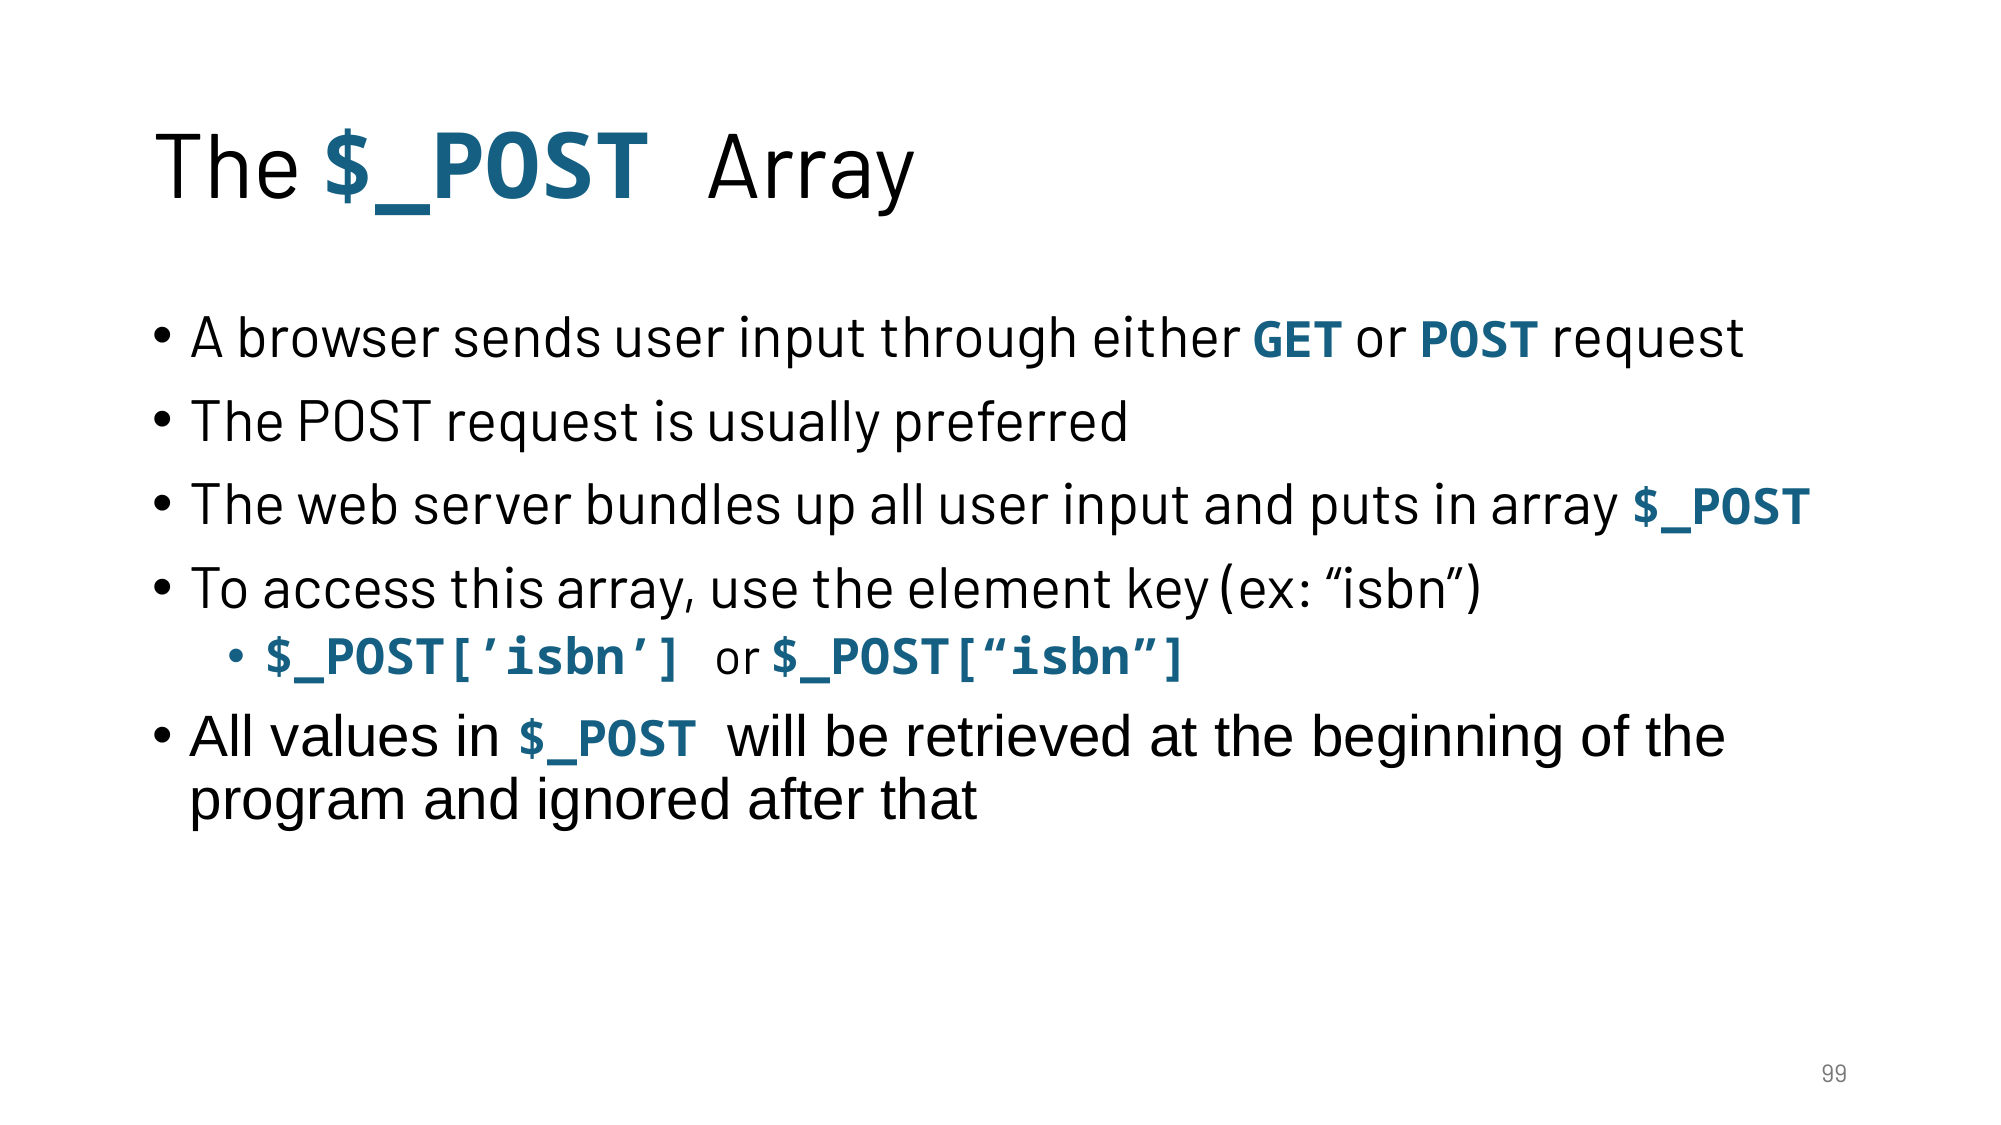

# The $_POST Array
A browser sends user input through either GET or POST request
The POST request is usually preferred
The web server bundles up all user input and puts in array $_POST
To access this array, use the element key (ex: “isbn”)
$_POST[’isbn’] or $_POST[“isbn”]
All values in $_POST will be retrieved at the beginning of the program and ignored after that
99